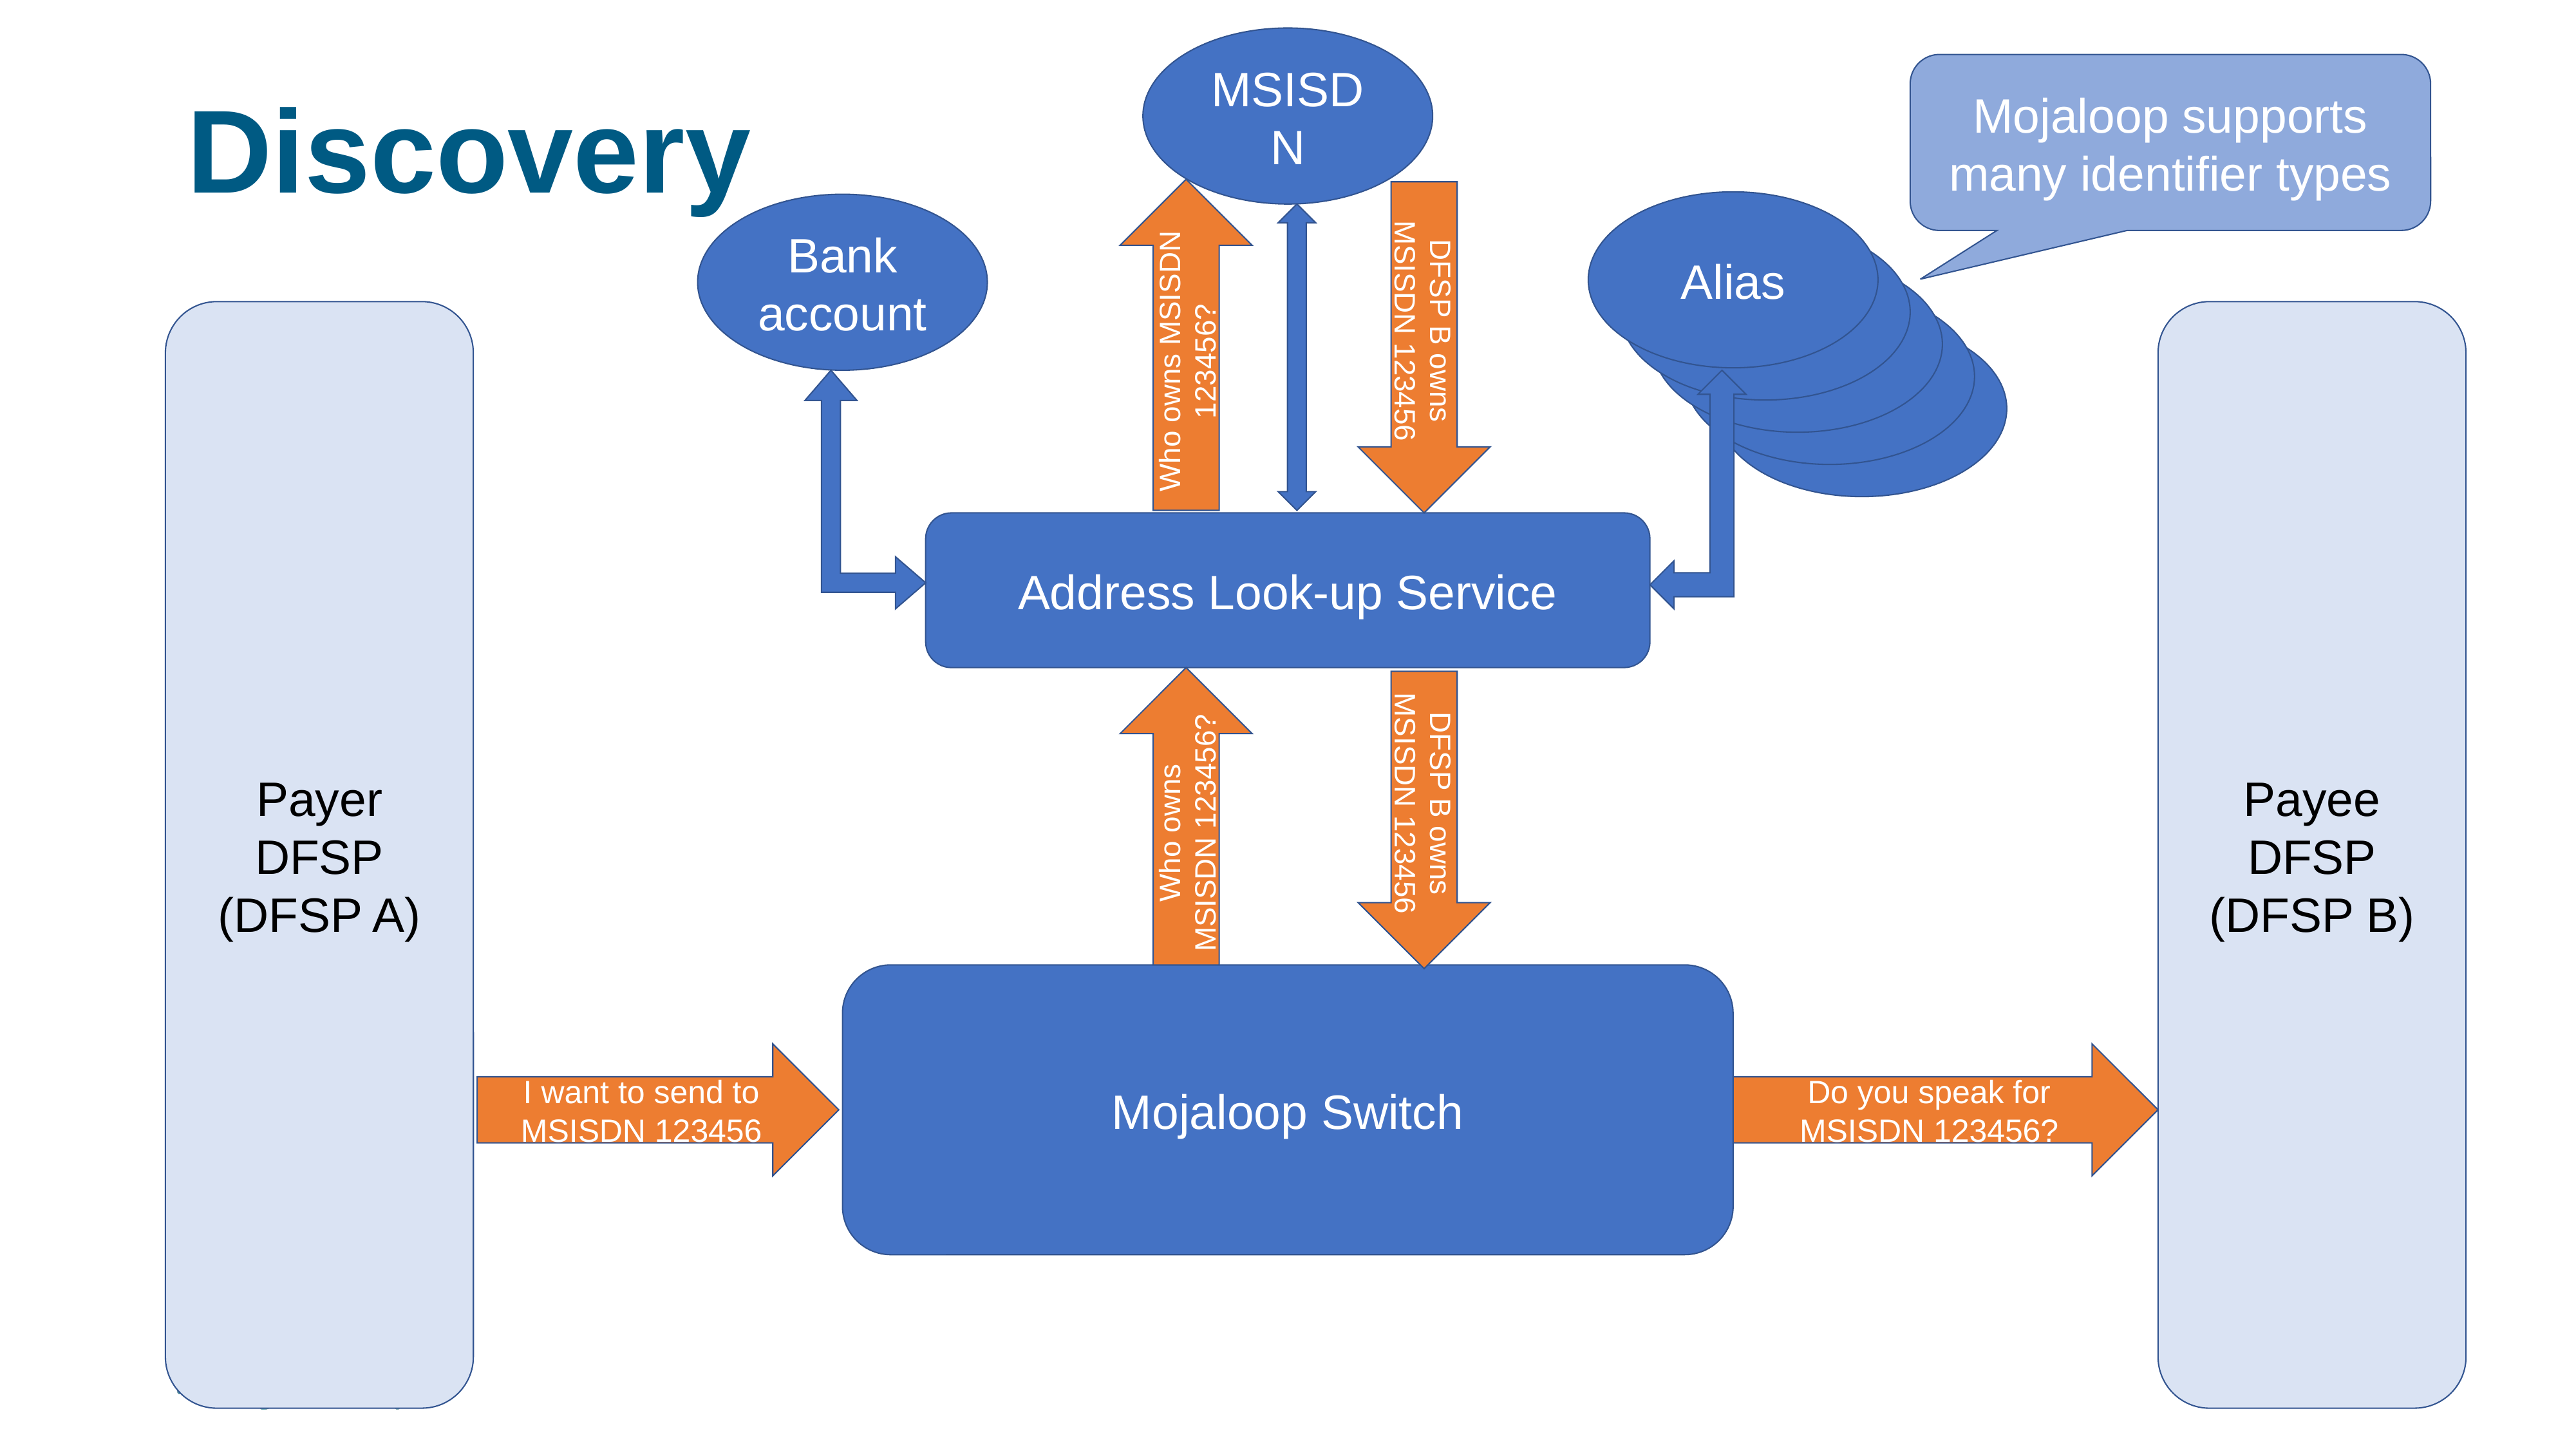

MSISDN
Mojaloop supports many identifier types
# Discovery
Alias
Bank account

Alias
Alias
Who owns MSISDN 123456?
DFSP B owns MSISDN 123456
Alias
Payer
DFSP
(DFSP A)
Payee
DFSP
(DFSP B)
Alias

Address Look-up Service
Who owns MSISDN 123456?
DFSP B owns MSISDN 123456
Mojaloop Switch
I want to send to MSISDN 123456
Do you speak for MSISDN 123456?